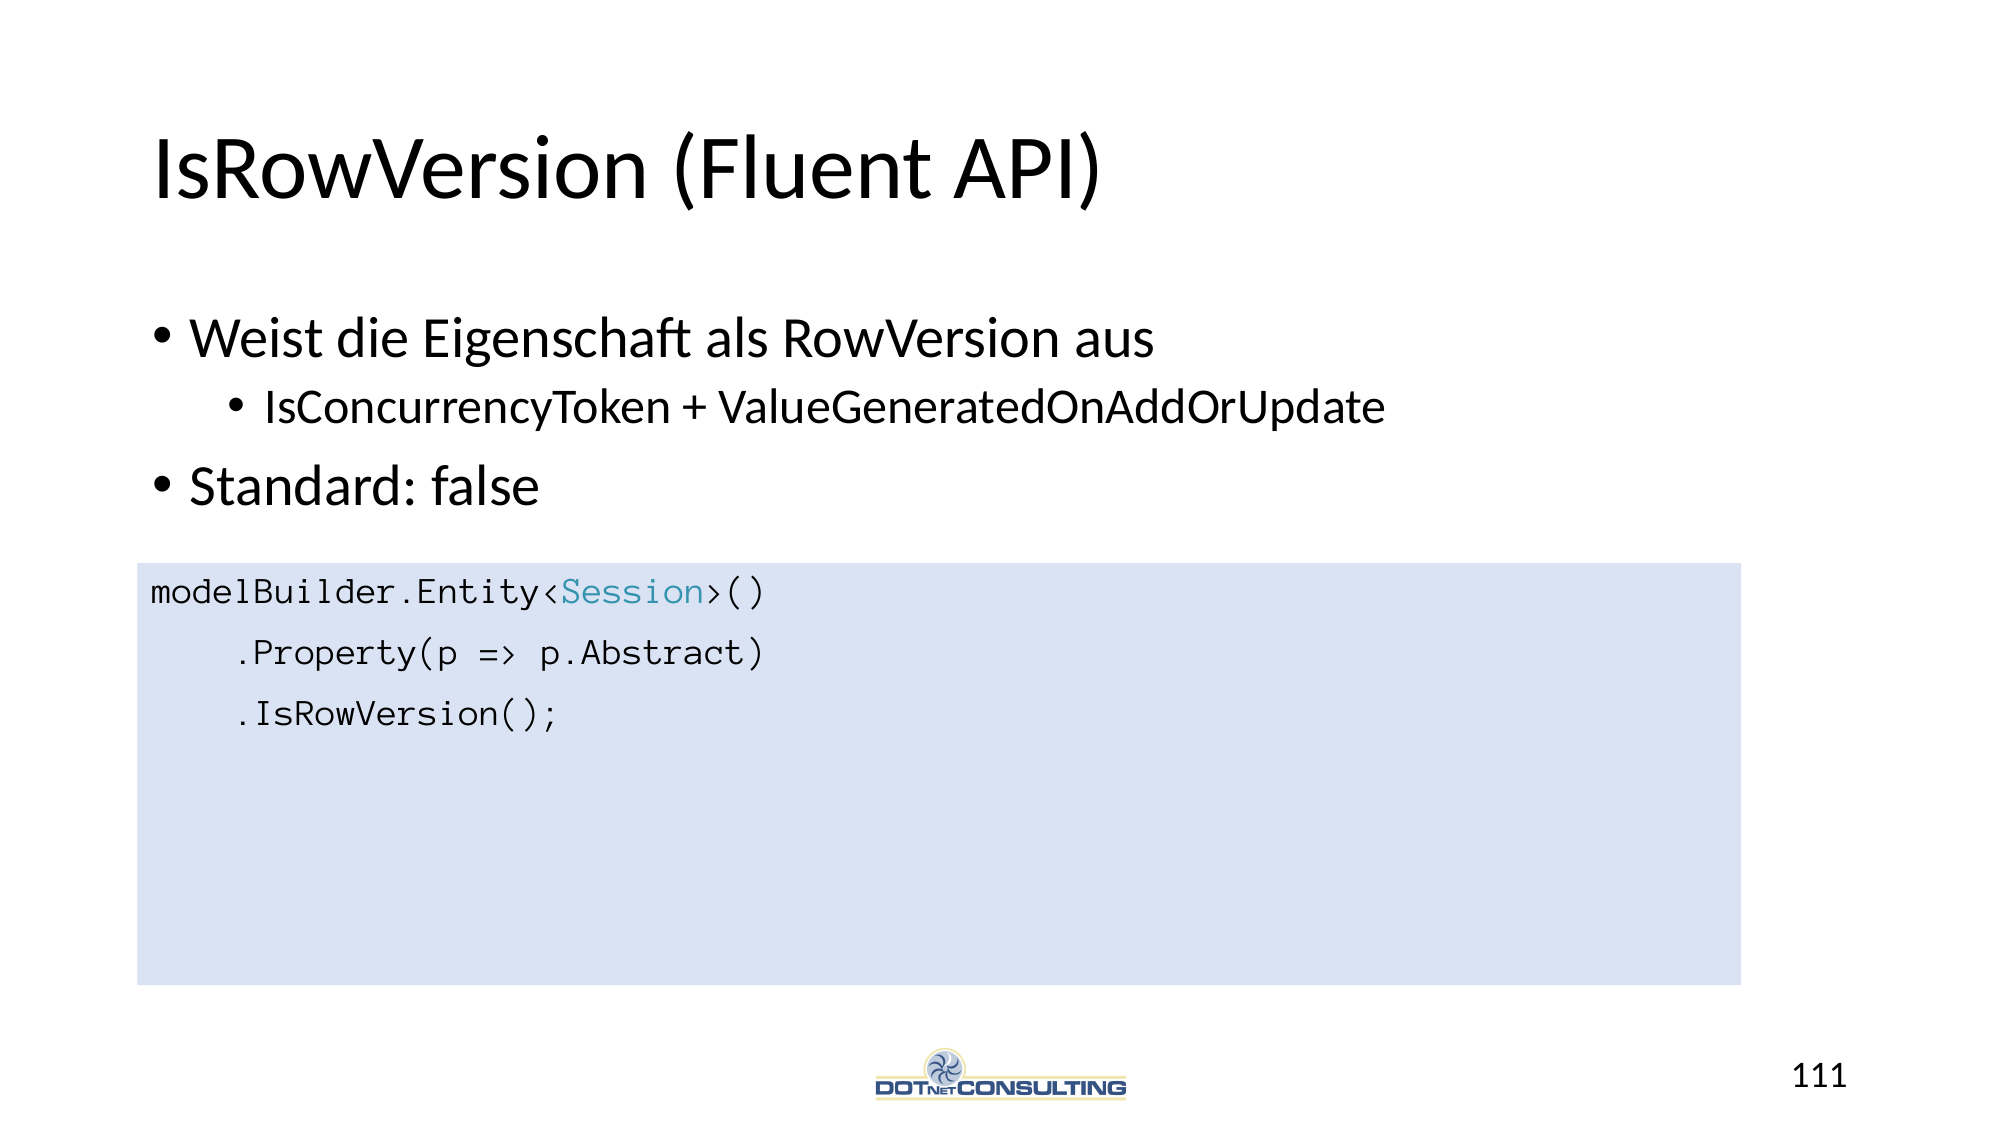

# IsRowVersion (Fluent API)
Weist die Eigenschaft als RowVersion aus
IsConcurrencyToken + ValueGeneratedOnAddOrUpdate
Standard: false
modelBuilder.Entity<Session>()
    .Property(p => p.Abstract)
    .IsRowVersion();

111